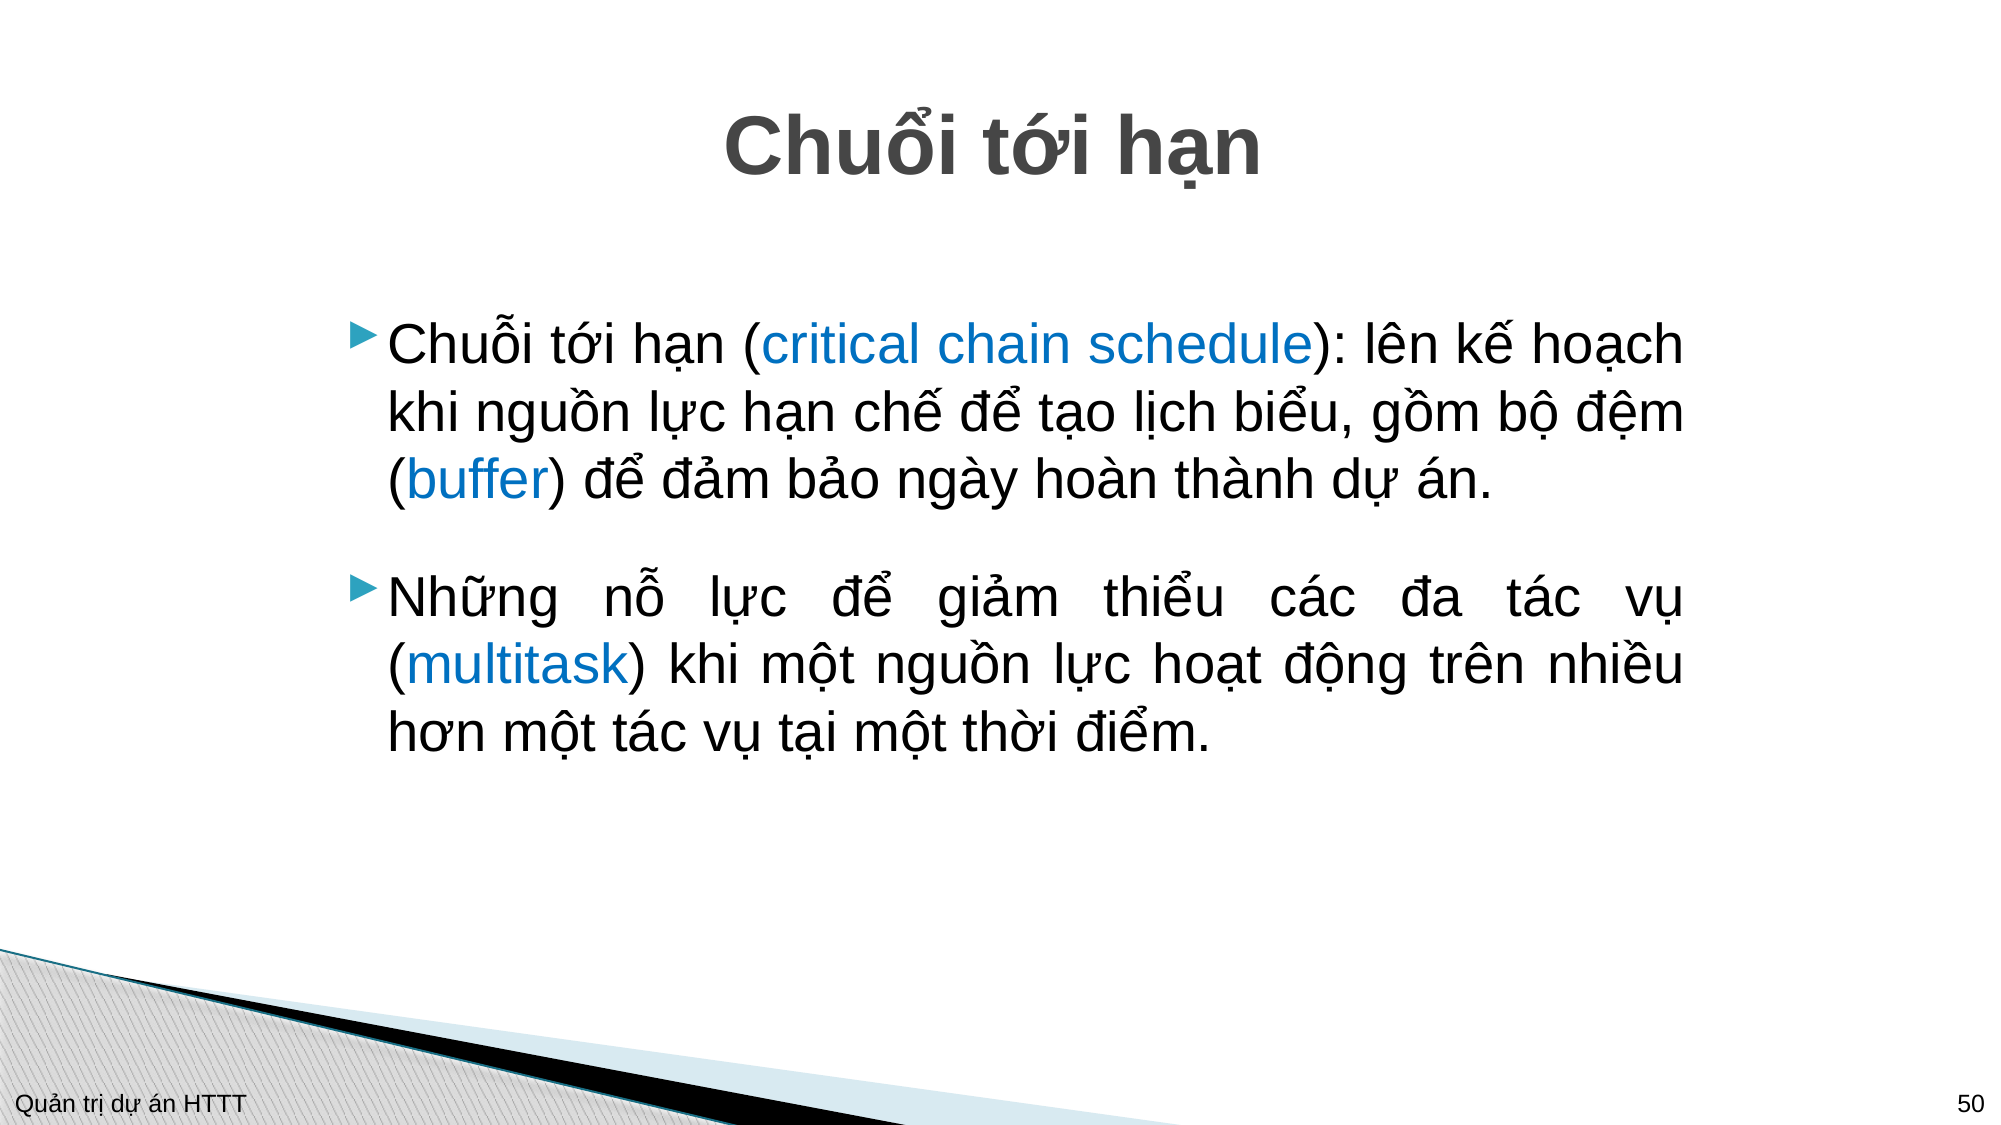

# Chuổi tới hạn
Chuỗi tới hạn (critical chain schedule): lên kế hoạch khi nguồn lực hạn chế để tạo lịch biểu, gồm bộ đệm (buffer) để đảm bảo ngày hoàn thành dự án.
Những nỗ lực để giảm thiểu các đa tác vụ (multitask) khi một nguồn lực hoạt động trên nhiều hơn một tác vụ tại một thời điểm.
50